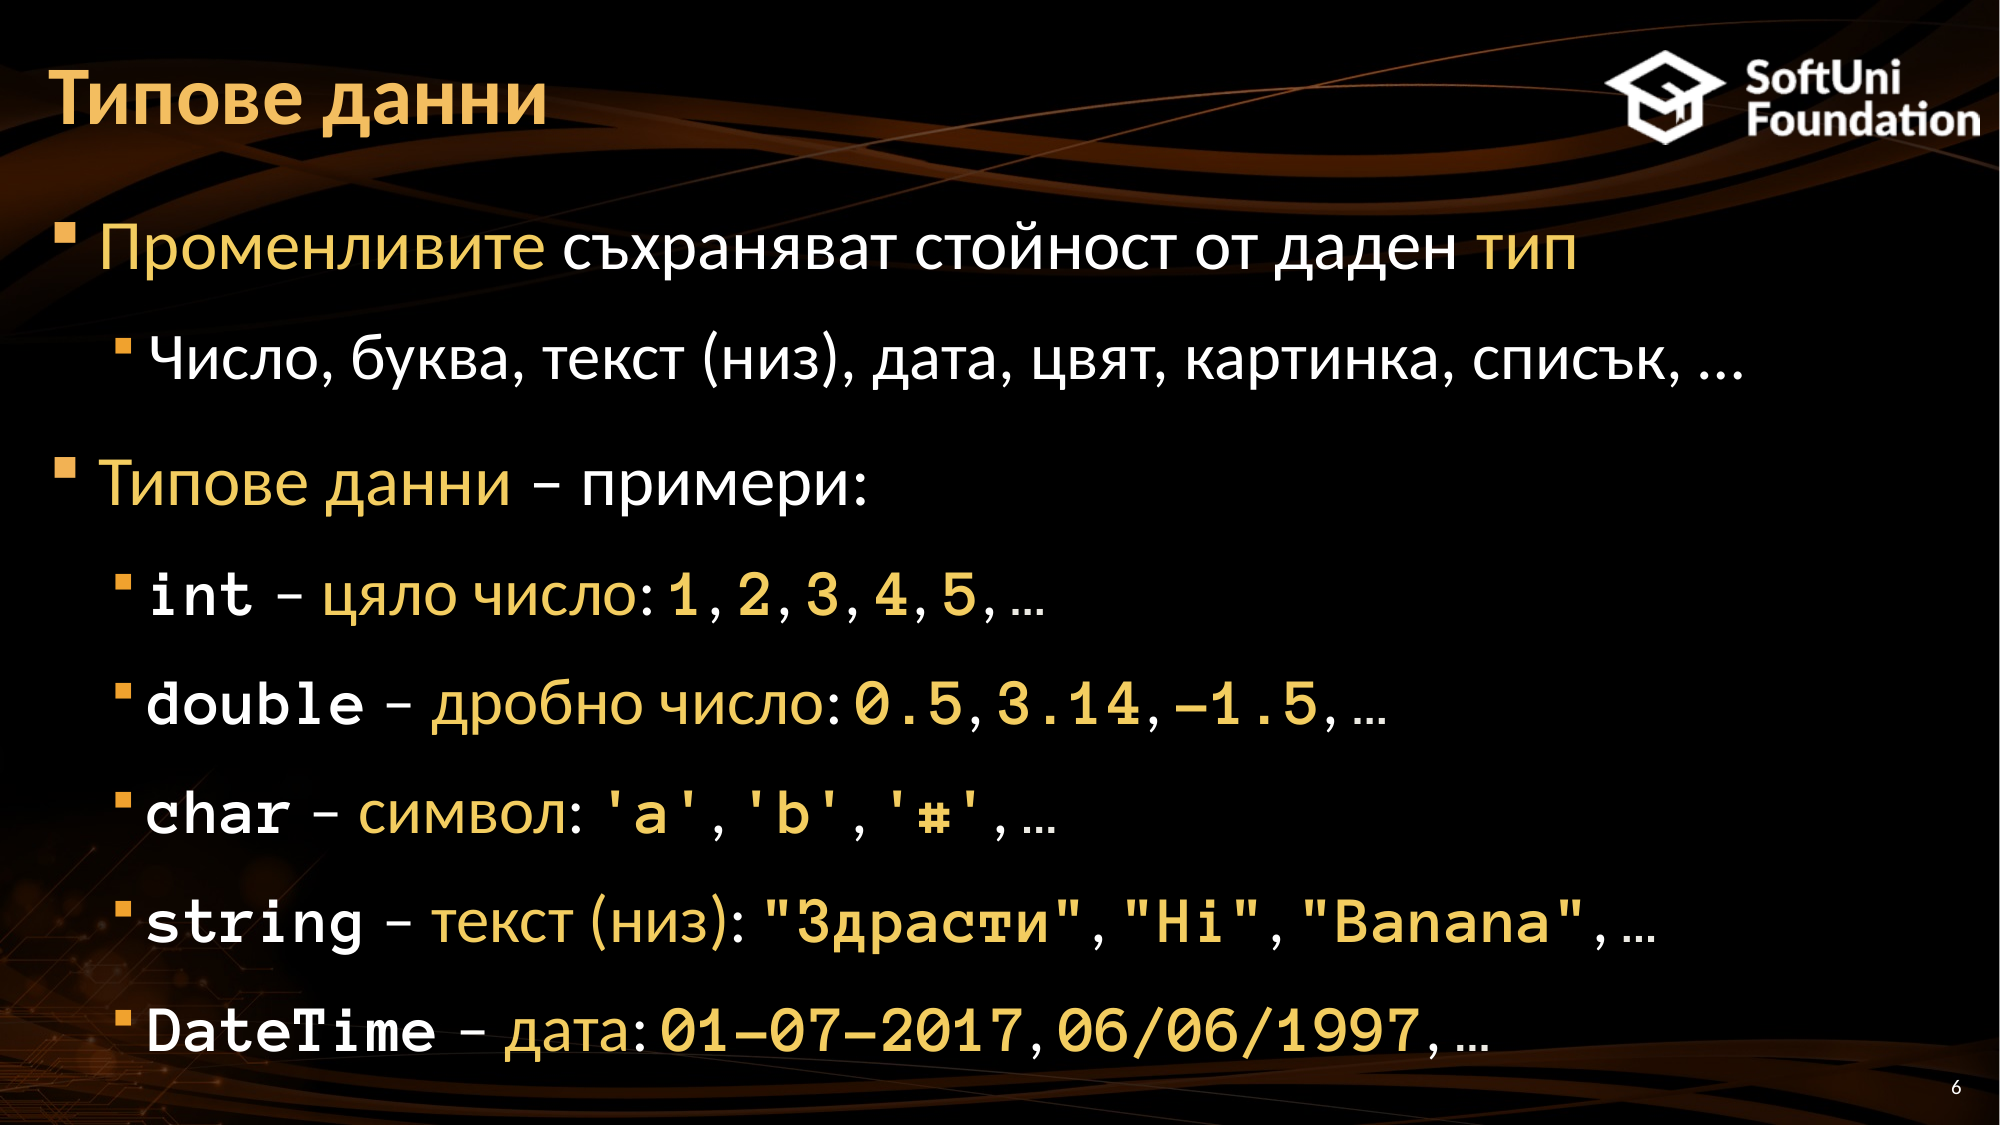

# Типове данни
Променливите съхраняват стойност от даден тип
Число, буква, текст (низ), дата, цвят, картинка, списък, …
Типове данни – примери:
int – цяло число: 1, 2, 3, 4, 5, …
double – дробно число: 0.5, 3.14, -1.5, …
char – символ: 'a', 'b', '#', …
string – текст (низ): "Здрасти", "Hi", "Banana", …
DateTime – дата: 01-07-2017, 06/06/1997, …
6